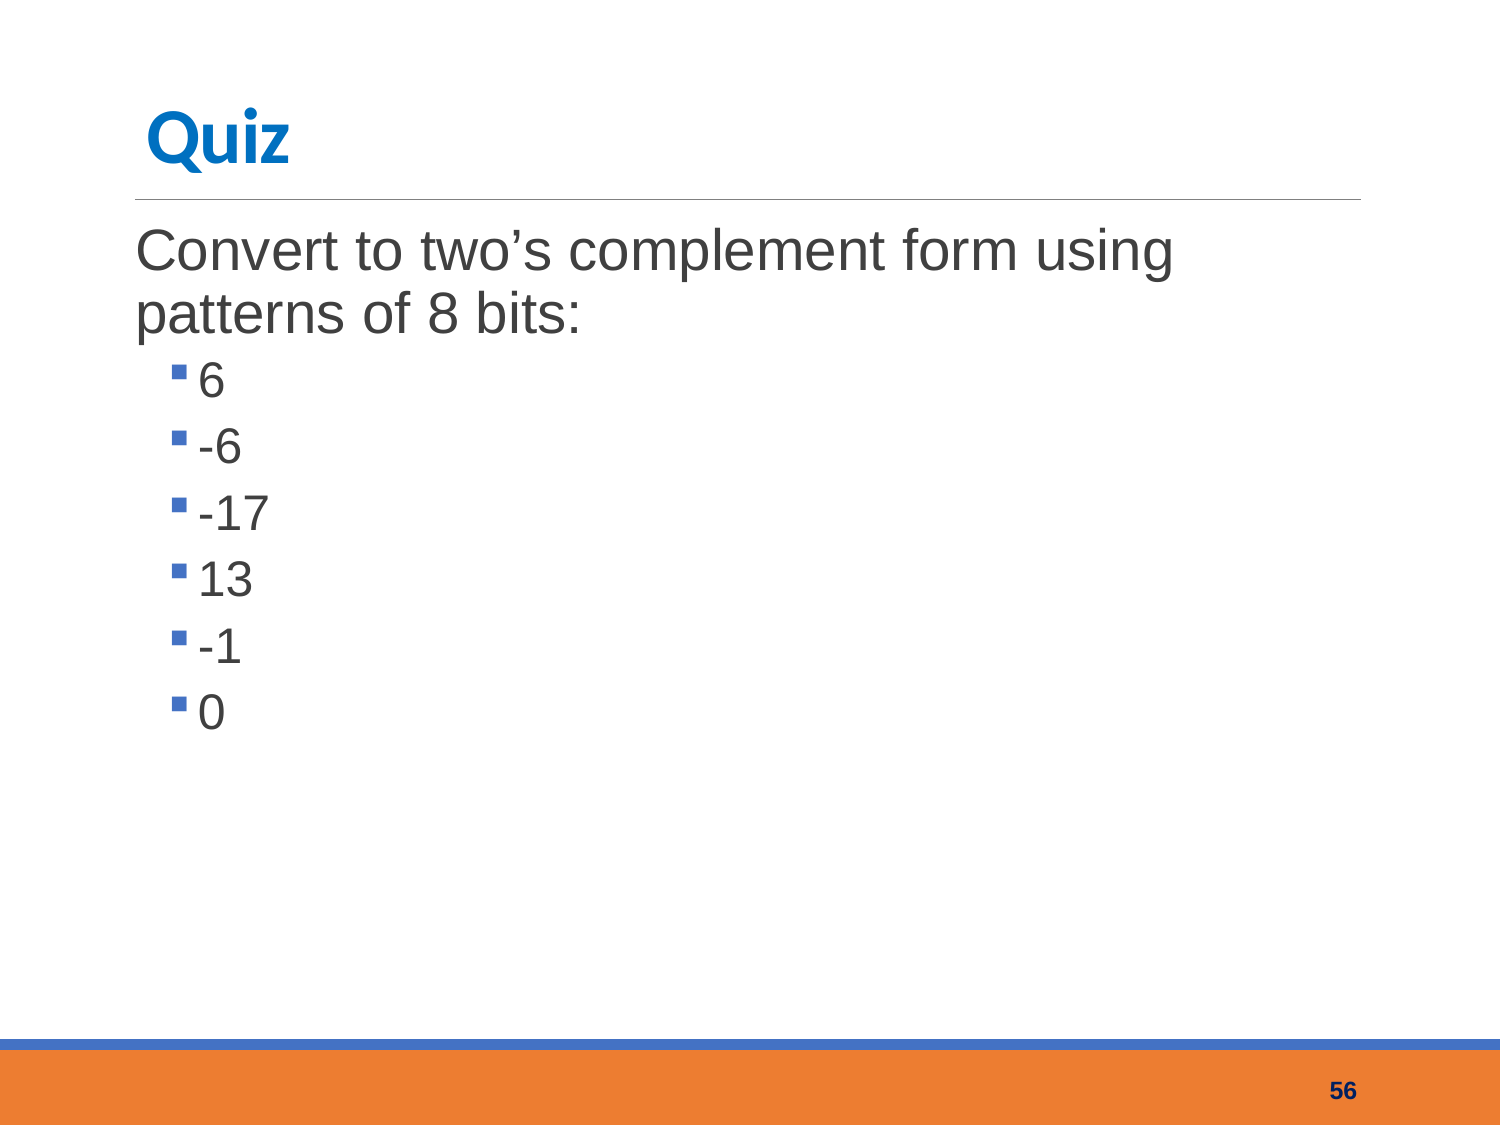

# Quiz
Convert to two’s complement form using patterns of 8 bits:
6
-6
-17
13
-1
0
56